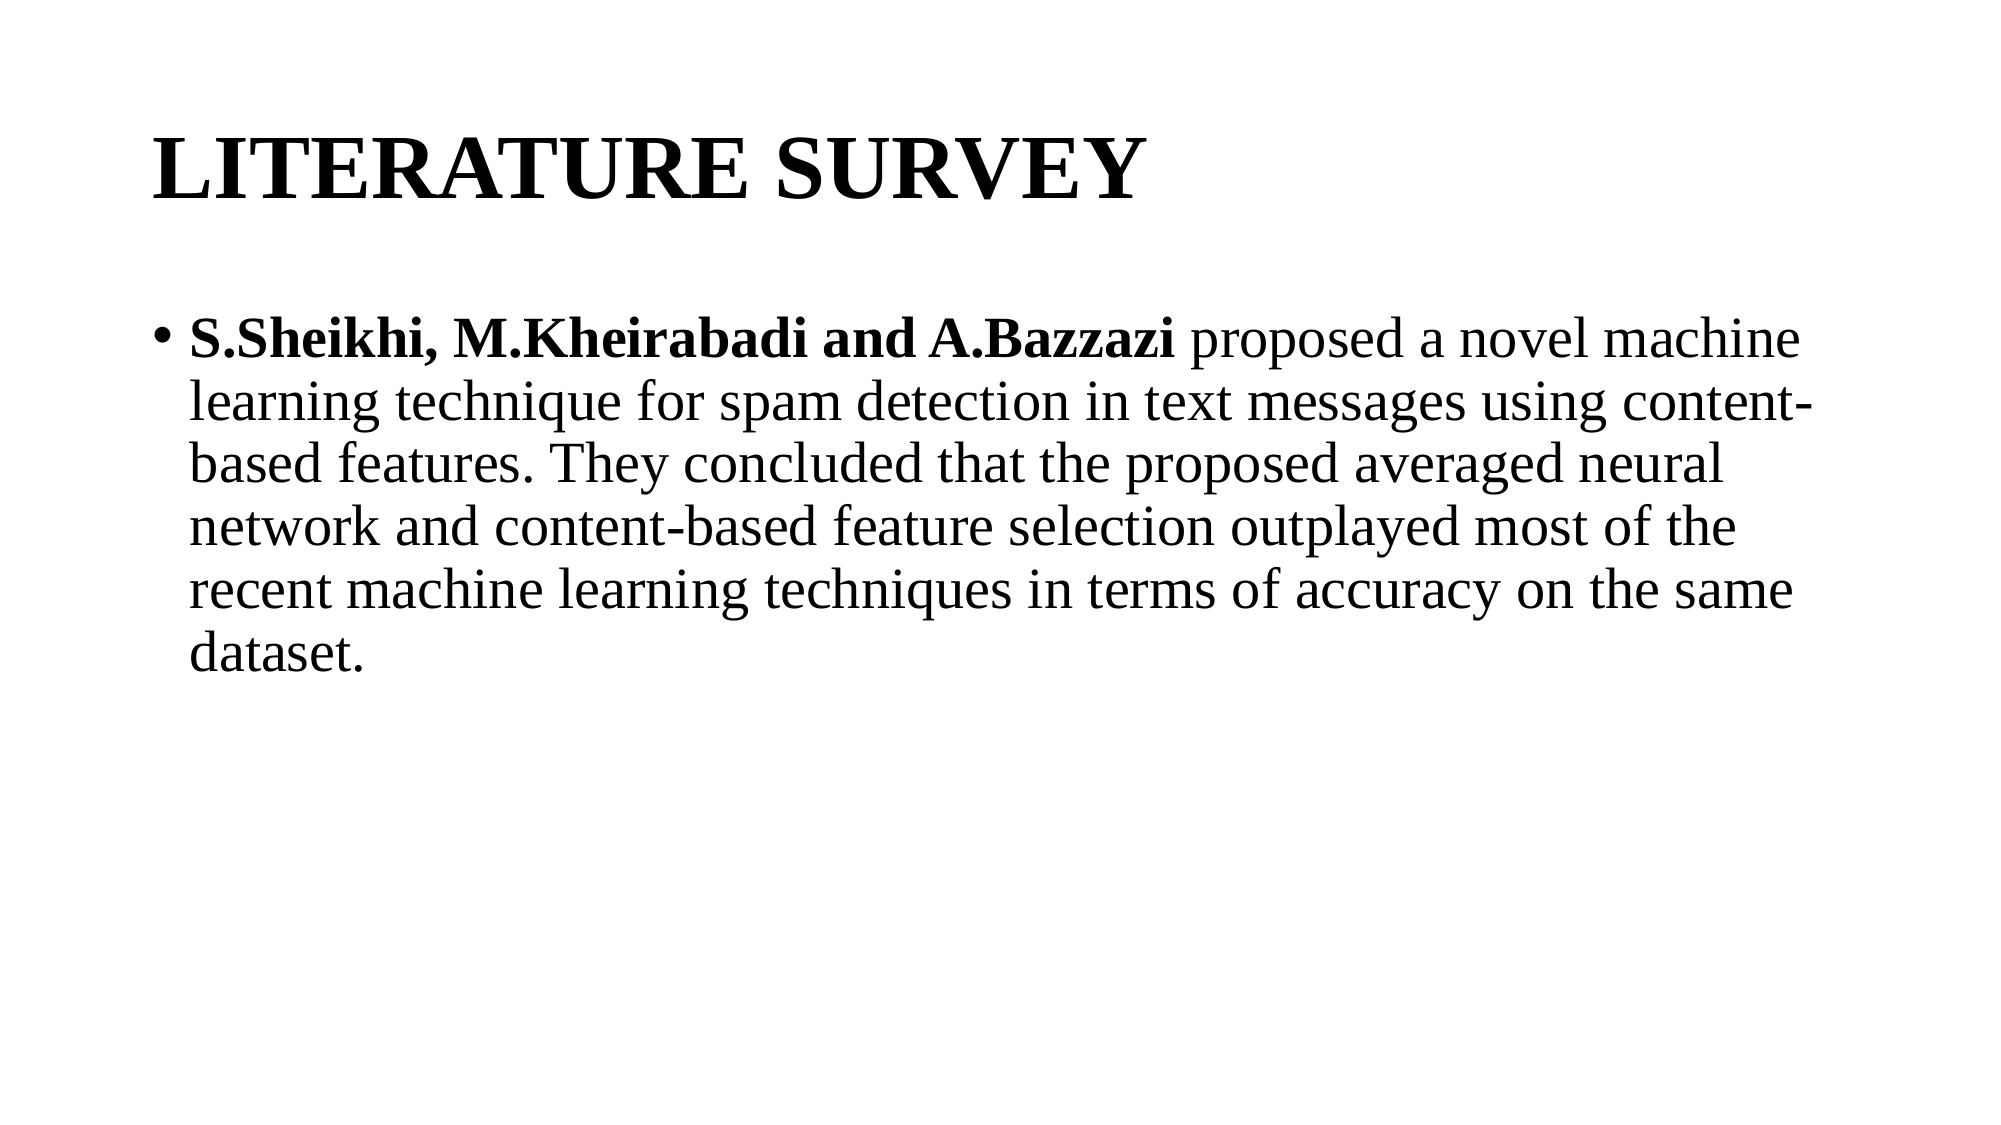

# LITERATURE SURVEY
S.Sheikhi, M.Kheirabadi and A.Bazzazi proposed a novel machine learning technique for spam detection in text messages using content- based features. They concluded that the proposed averaged neural network and content-based feature selection outplayed most of the recent machine learning techniques in terms of accuracy on the same dataset.